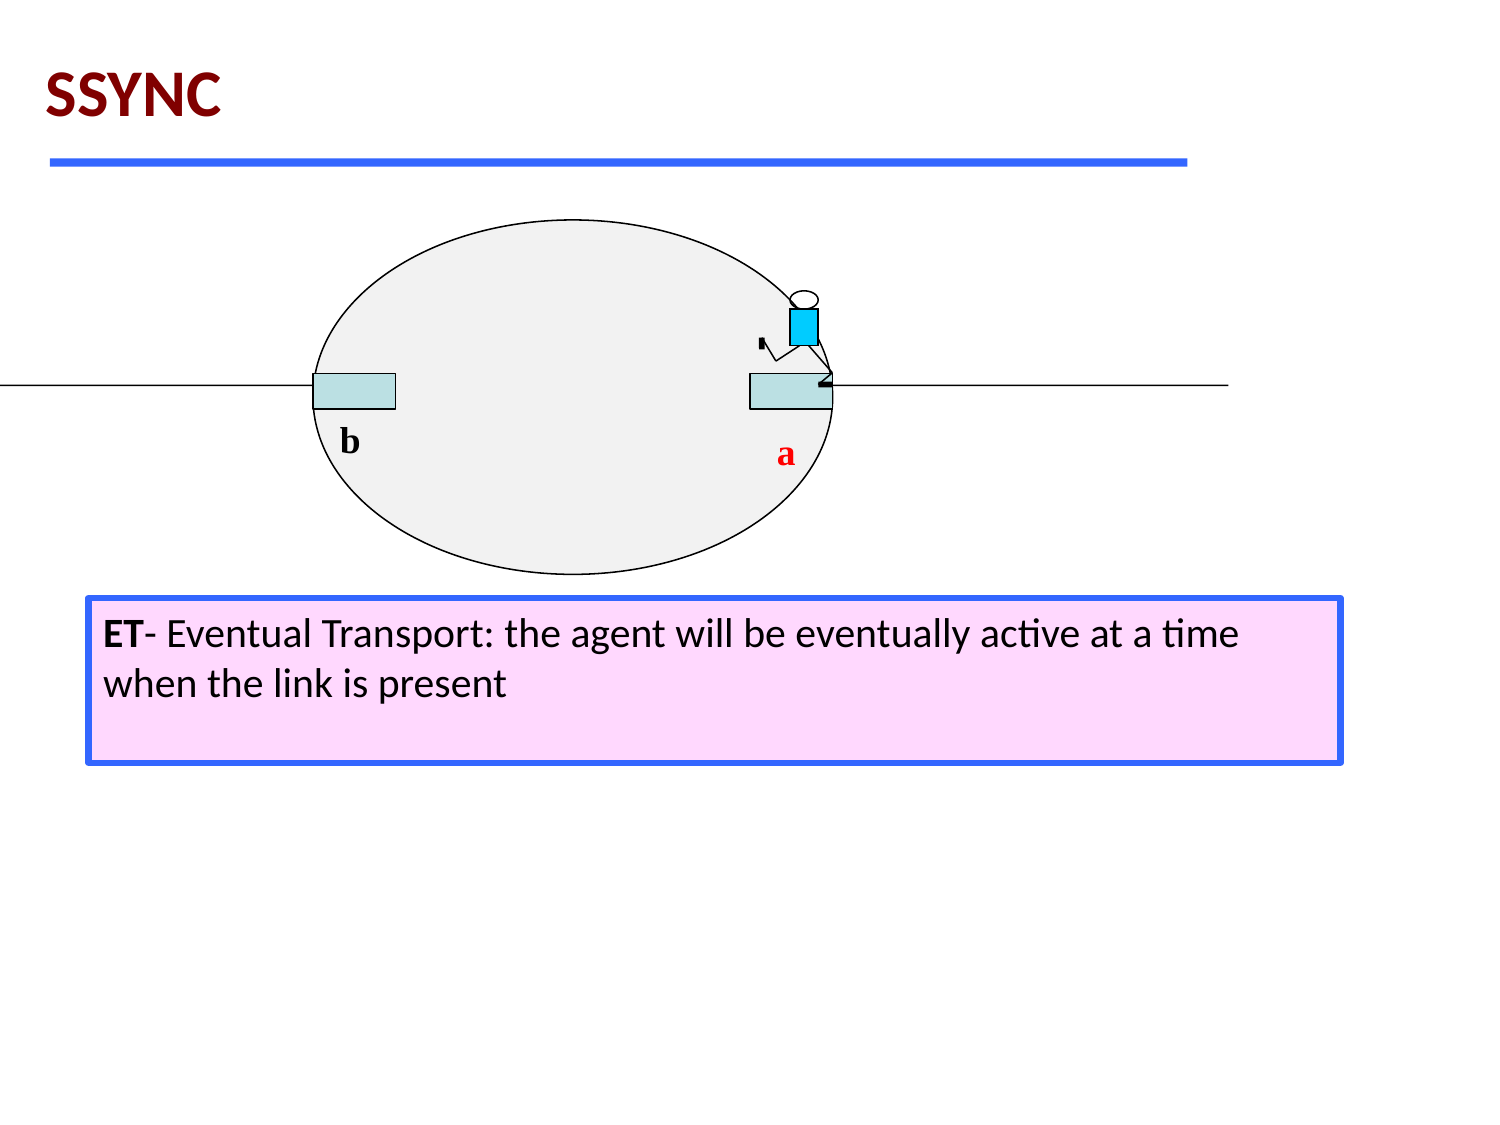

SSYNC

b
a
ET- Eventual Transport: the agent will be eventually active at a time when the link is present